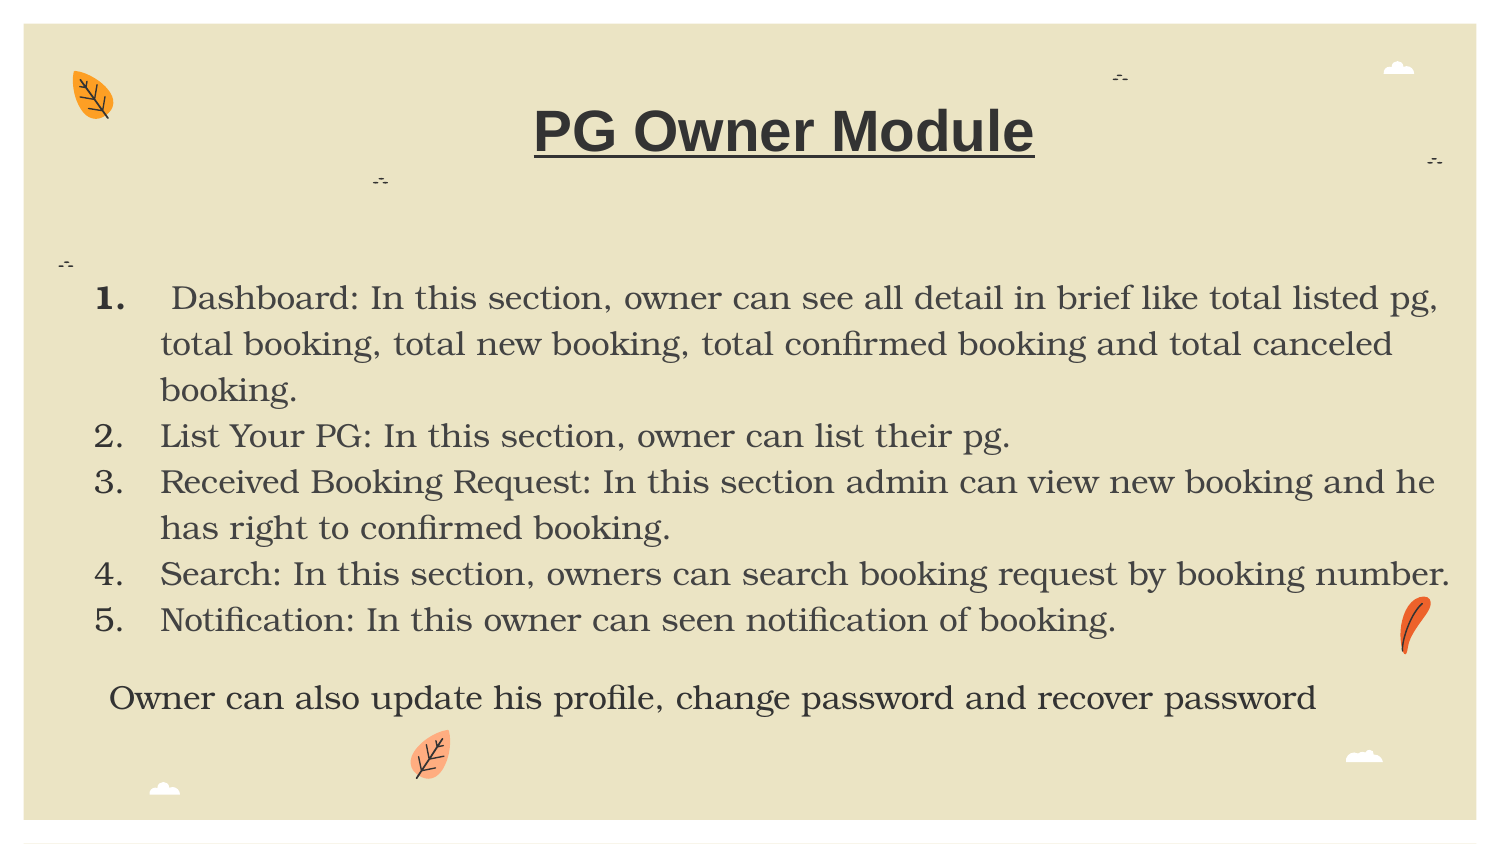

PG Owner Module

 Dashboard: In this section, owner can see all detail in brief like total listed pg, total booking, total new booking, total confirmed booking and total canceled booking.
List Your PG: In this section, owner can list their pg.
Received Booking Request: In this section admin can view new booking and he has right to confirmed booking.
Search: In this section, owners can search booking request by booking number.
Notification: In this owner can seen notification of booking.

Owner can also update his profile, change password and recover password